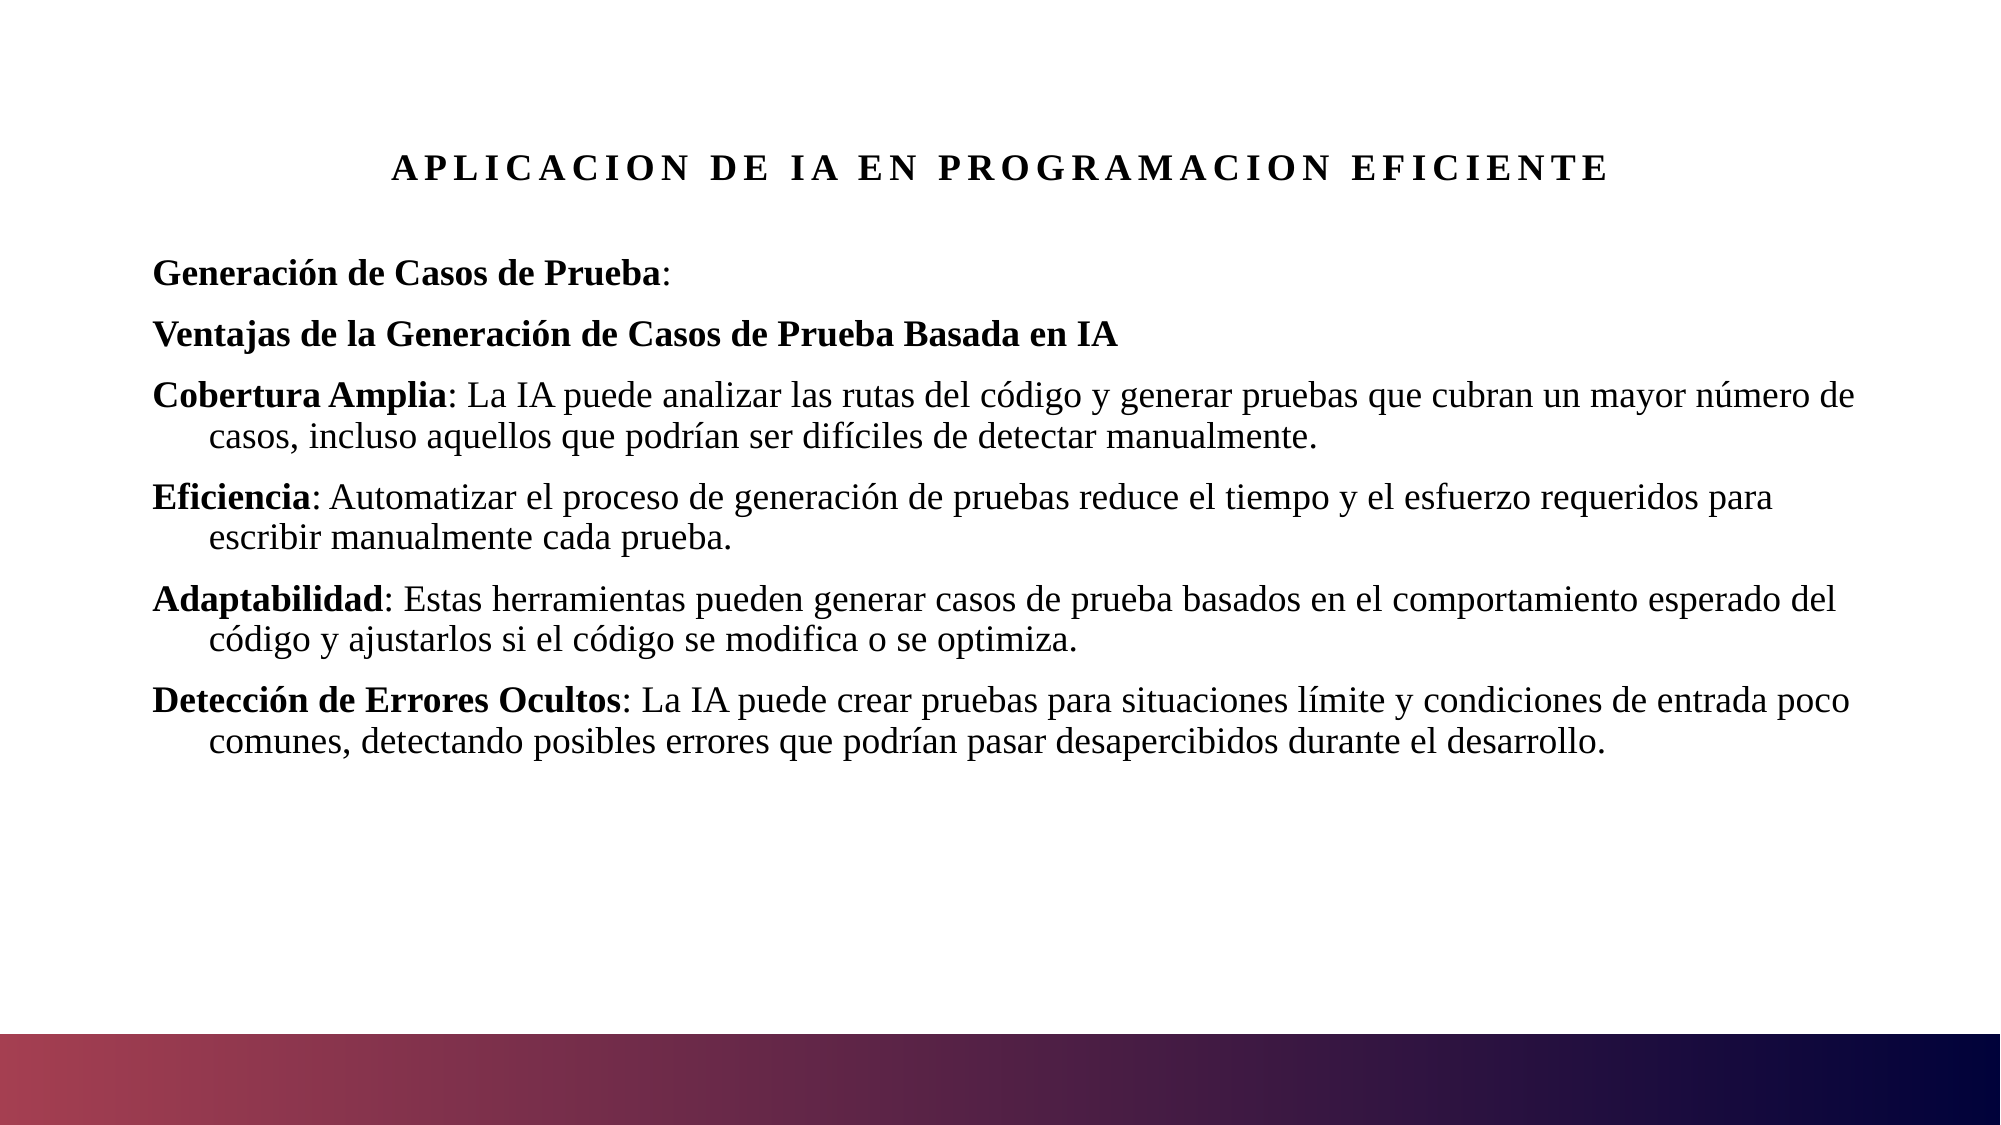

# Aplicacion de IA en programacion eficiente
Generación de Casos de Prueba:
Ventajas de la Generación de Casos de Prueba Basada en IA
Cobertura Amplia: La IA puede analizar las rutas del código y generar pruebas que cubran un mayor número de casos, incluso aquellos que podrían ser difíciles de detectar manualmente.
Eficiencia: Automatizar el proceso de generación de pruebas reduce el tiempo y el esfuerzo requeridos para escribir manualmente cada prueba.
Adaptabilidad: Estas herramientas pueden generar casos de prueba basados en el comportamiento esperado del código y ajustarlos si el código se modifica o se optimiza.
Detección de Errores Ocultos: La IA puede crear pruebas para situaciones límite y condiciones de entrada poco comunes, detectando posibles errores que podrían pasar desapercibidos durante el desarrollo.